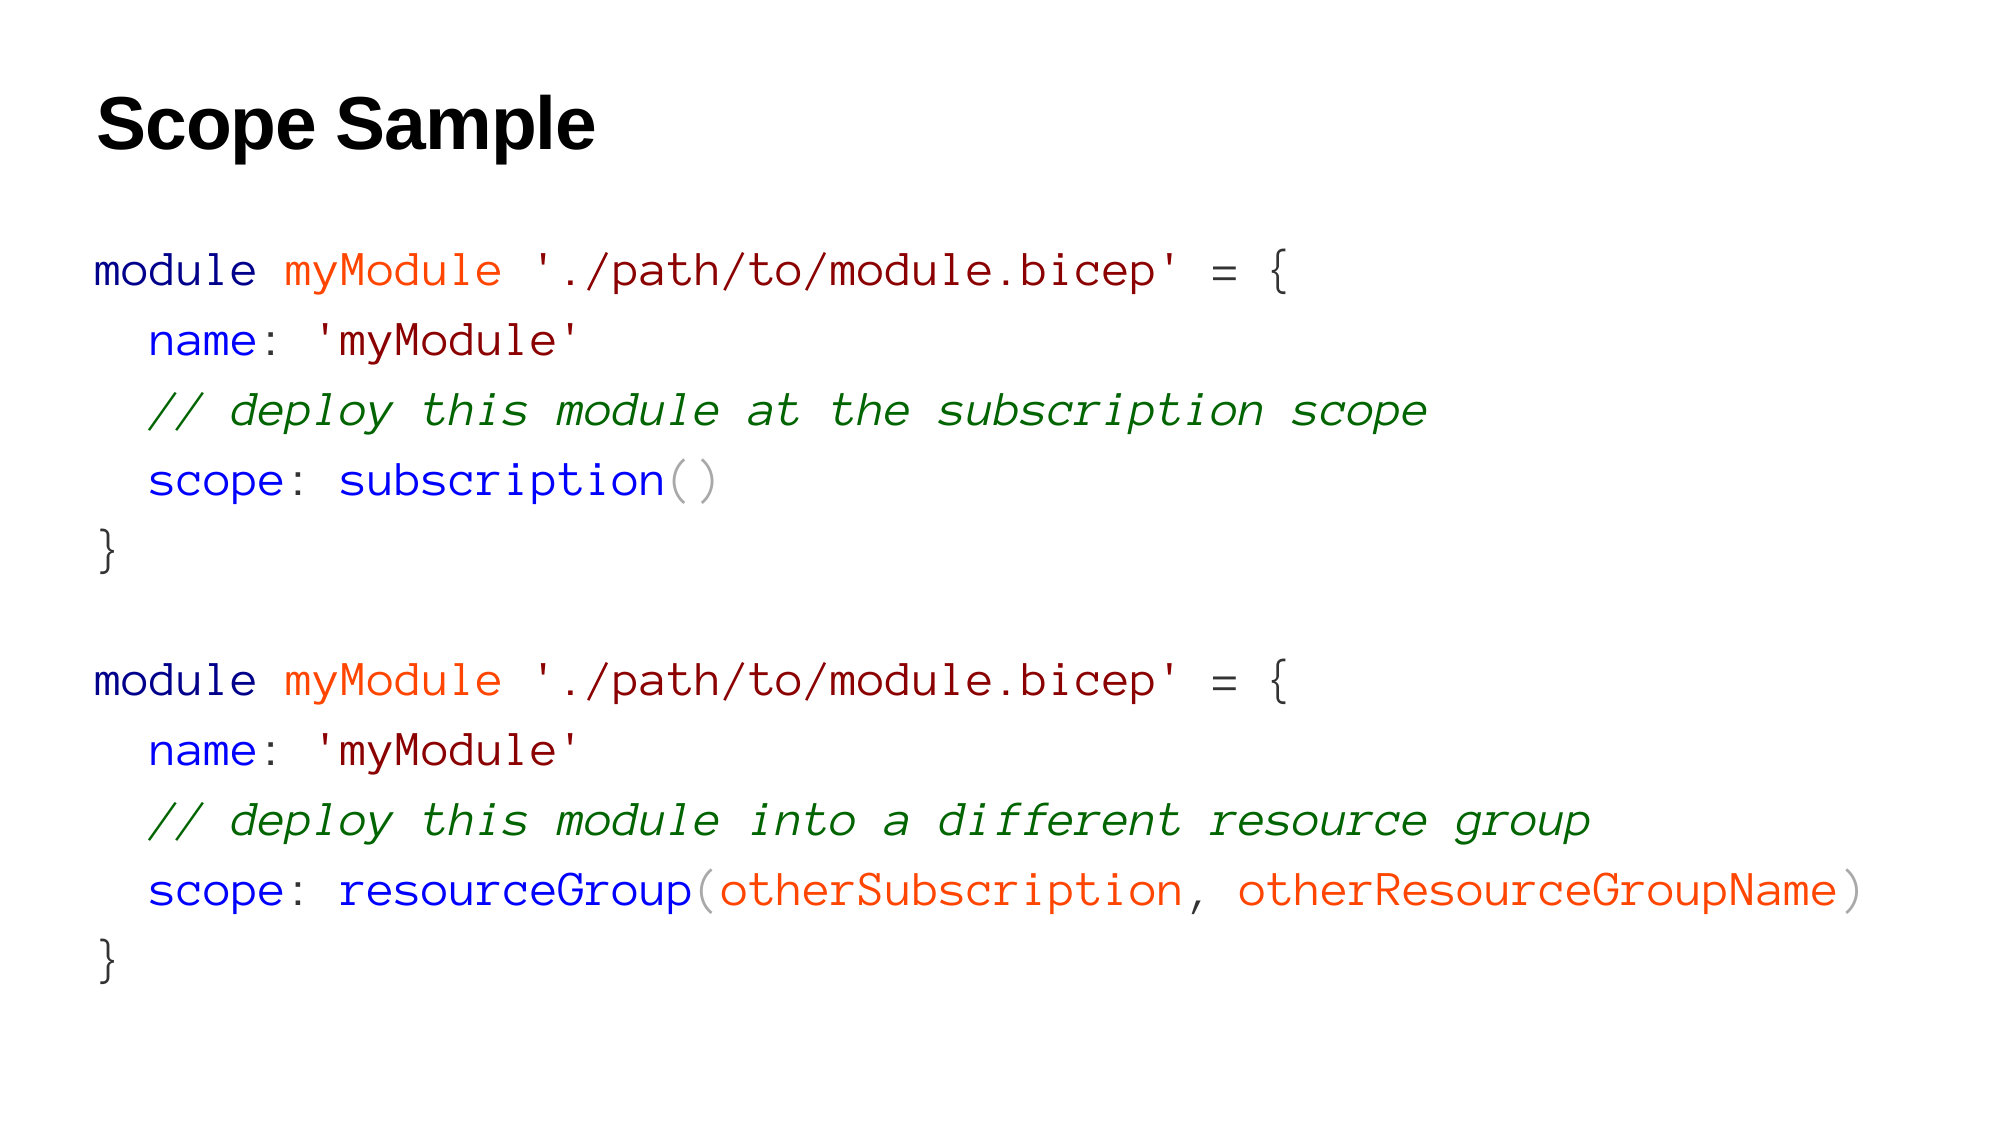

# Scope Sample
module myModule './path/to/module.bicep' = {
  name: 'myModule'
  // deploy this module at the subscription scope
  scope: subscription()
}
module myModule './path/to/module.bicep' = {
  name: 'myModule'
  // deploy this module into a different resource group
  scope: resourceGroup(otherSubscription, otherResourceGroupName)
}